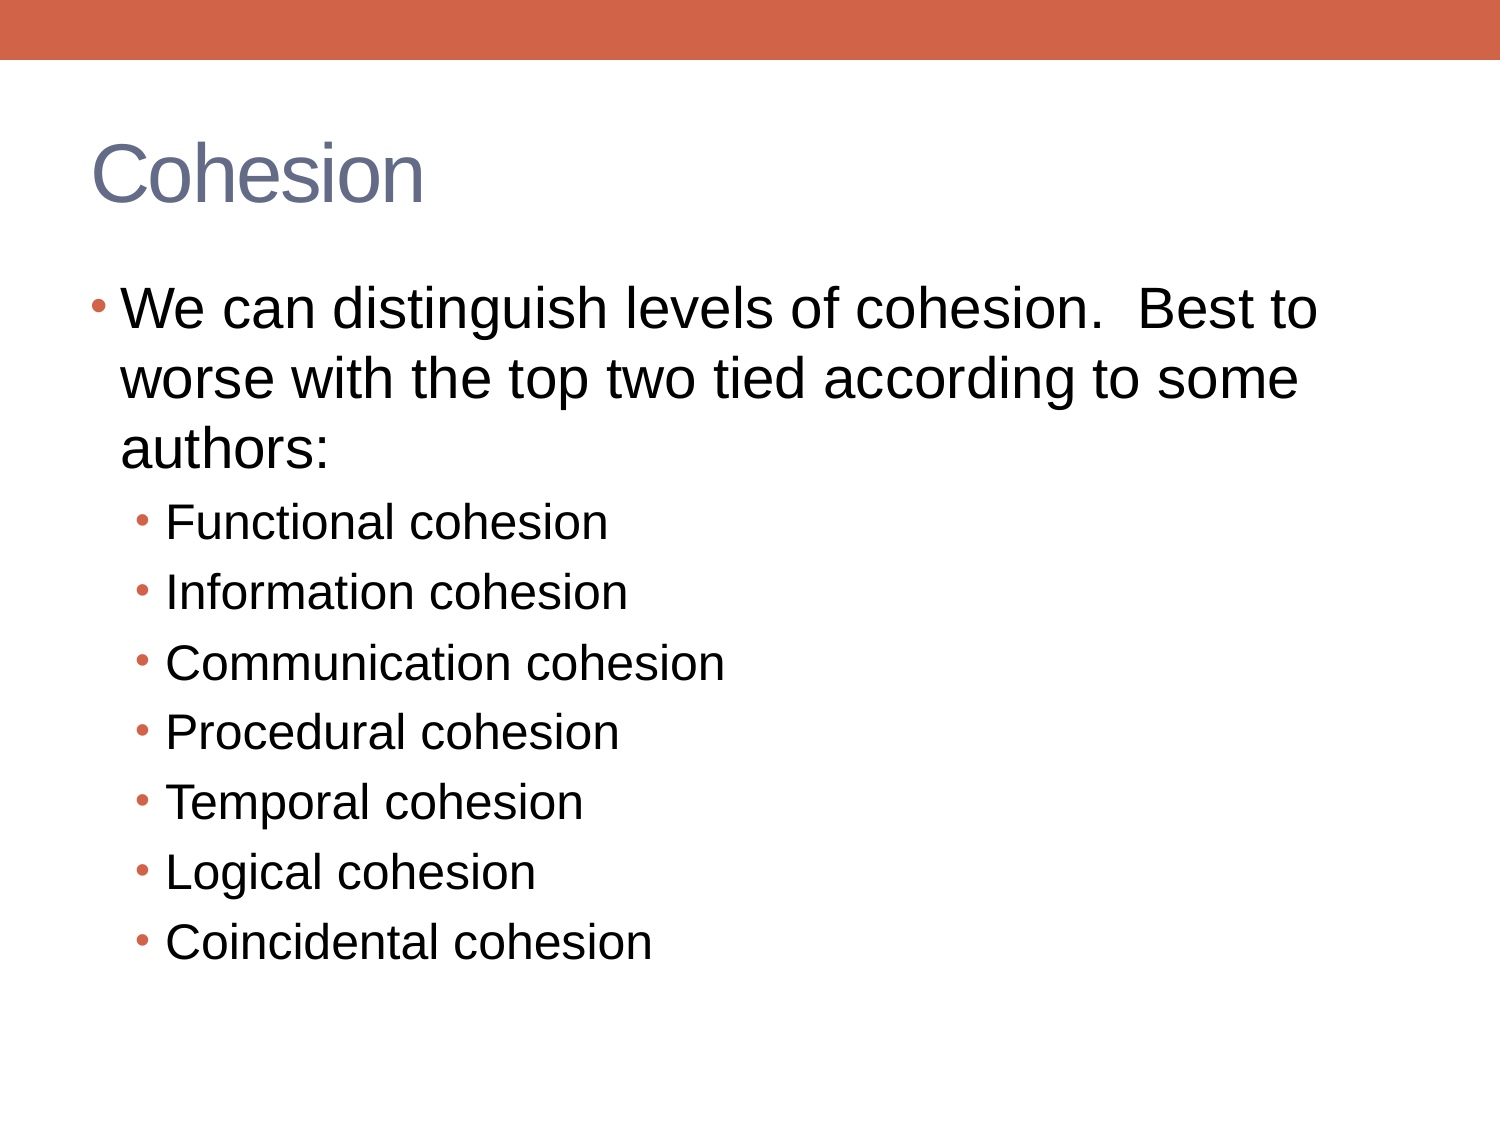

# Cohesion
We can distinguish levels of cohesion.  Best to worse with the top two tied according to some authors:
Functional cohesion
Information cohesion
Communication cohesion
Procedural cohesion
Temporal cohesion
Logical cohesion
Coincidental cohesion